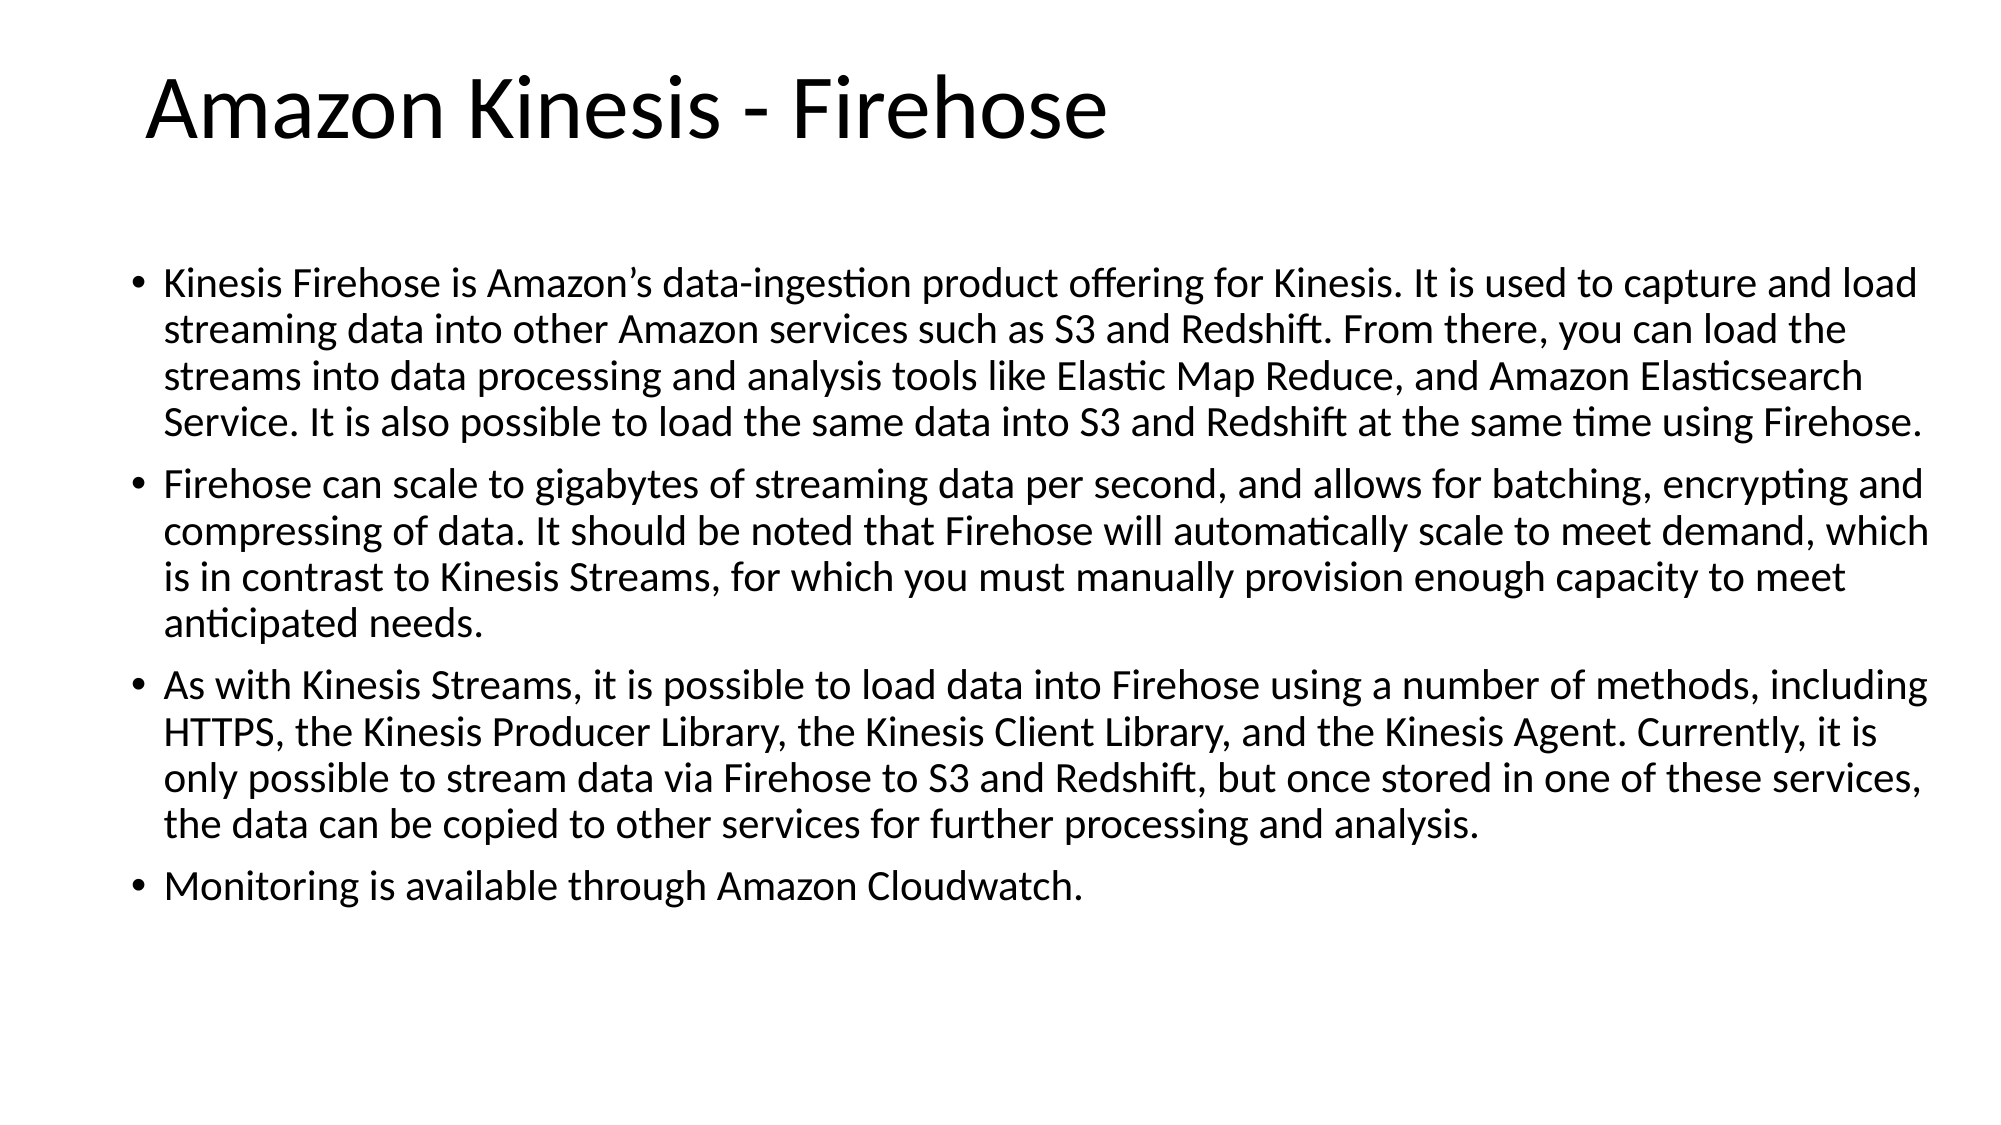

# Amazon Kinesis - Firehose
Kinesis Firehose is Amazon’s data-ingestion product offering for Kinesis. It is used to capture and load streaming data into other Amazon services such as S3 and Redshift. From there, you can load the streams into data processing and analysis tools like Elastic Map Reduce, and Amazon Elasticsearch Service. It is also possible to load the same data into S3 and Redshift at the same time using Firehose.
Firehose can scale to gigabytes of streaming data per second, and allows for batching, encrypting and compressing of data. It should be noted that Firehose will automatically scale to meet demand, which is in contrast to Kinesis Streams, for which you must manually provision enough capacity to meet anticipated needs.
As with Kinesis Streams, it is possible to load data into Firehose using a number of methods, including HTTPS, the Kinesis Producer Library, the Kinesis Client Library, and the Kinesis Agent. Currently, it is only possible to stream data via Firehose to S3 and Redshift, but once stored in one of these services, the data can be copied to other services for further processing and analysis.
Monitoring is available through Amazon Cloudwatch.